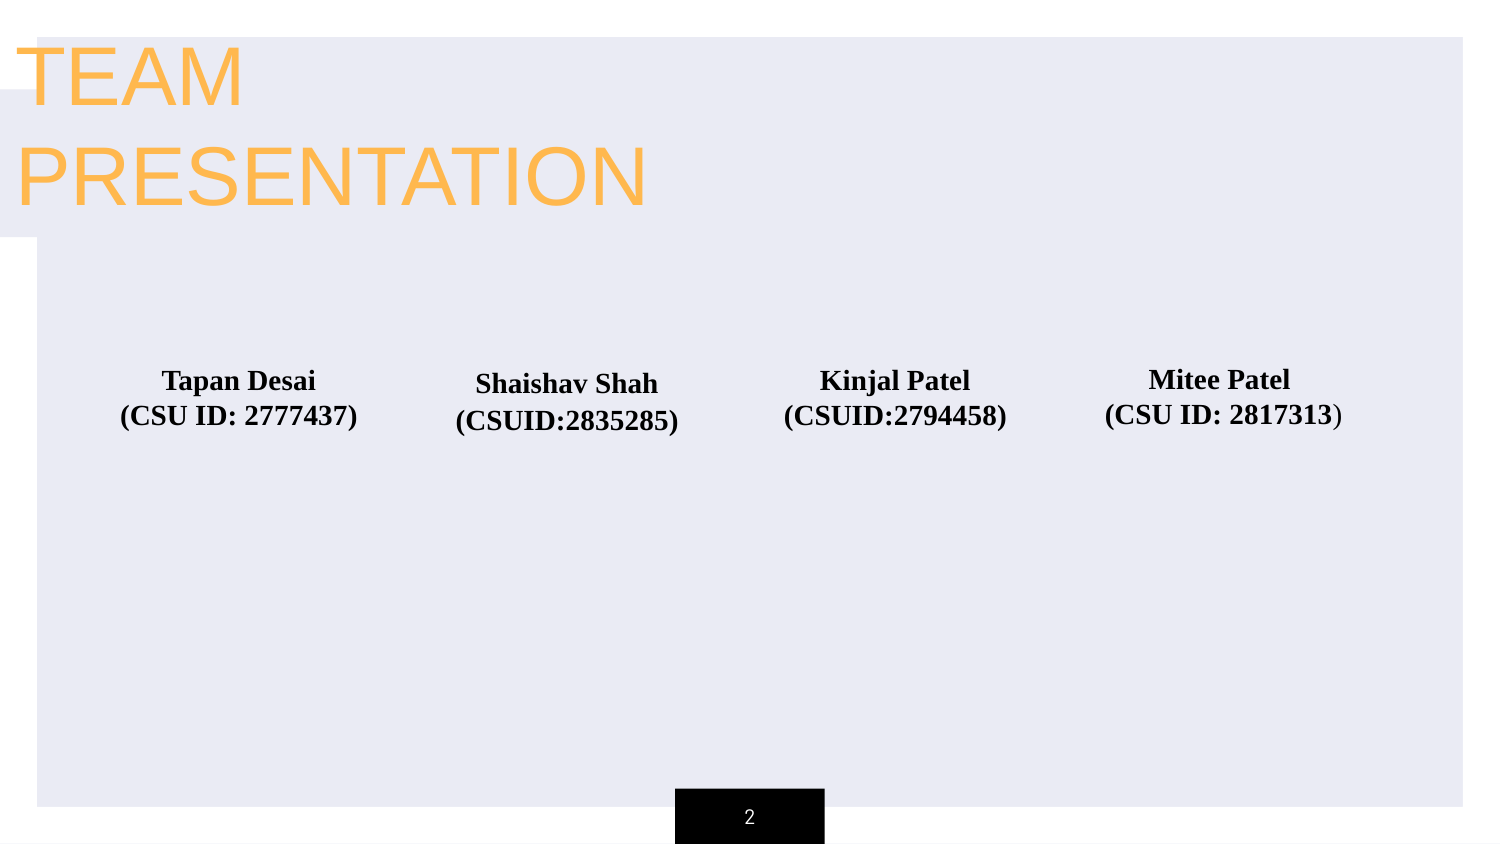

TEAM PRESENTATION
Mitee Patel
(CSU ID: 2817313)

Tapan Desai
(CSU ID: 2777437)
Shaishav Shah (CSUID:2835285)

Kinjal Patel
(CSUID:2794458)
2